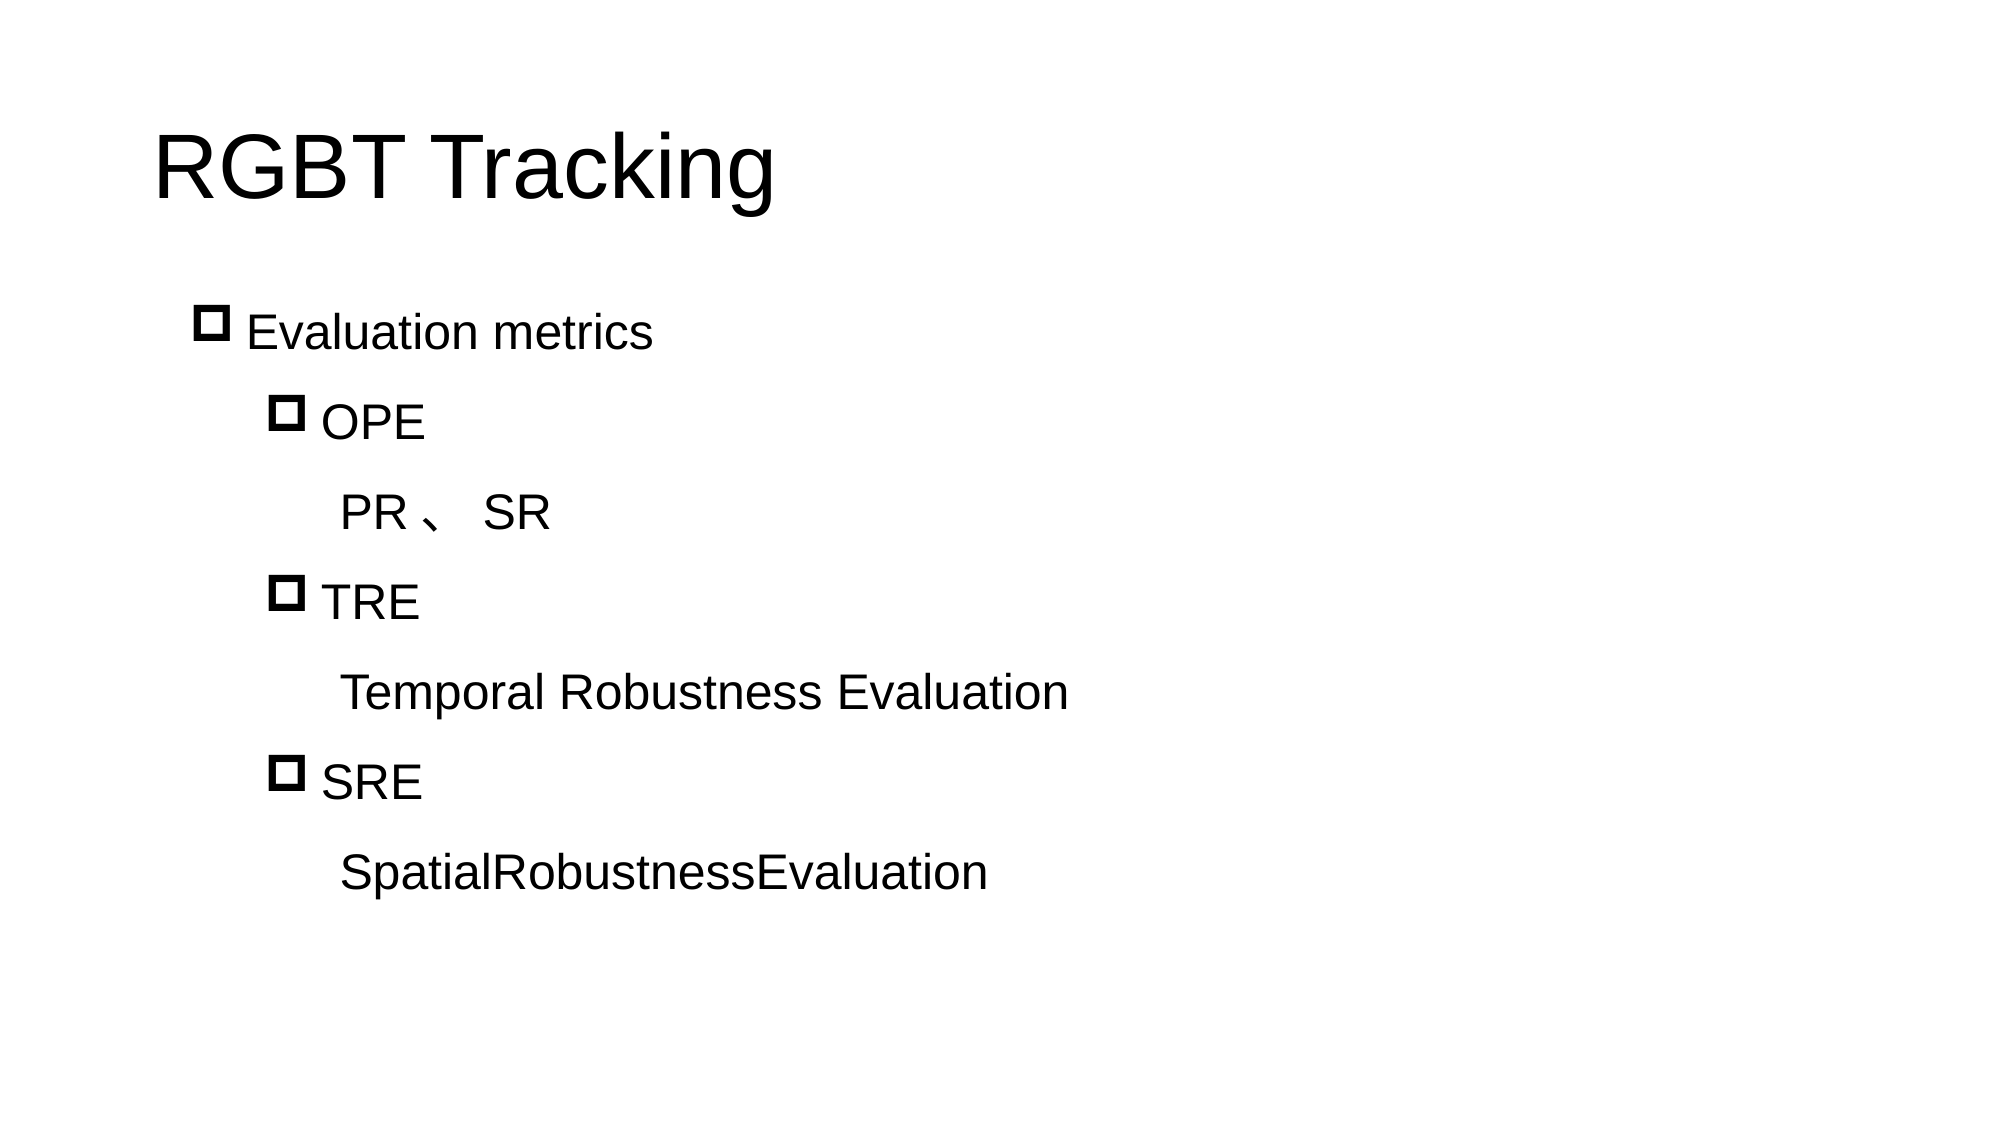

# RGBT Tracking
Evaluation metrics
OPE
PR、SR
TRE
Temporal Robustness Evaluation
SRE
SpatialRobustnessEvaluation